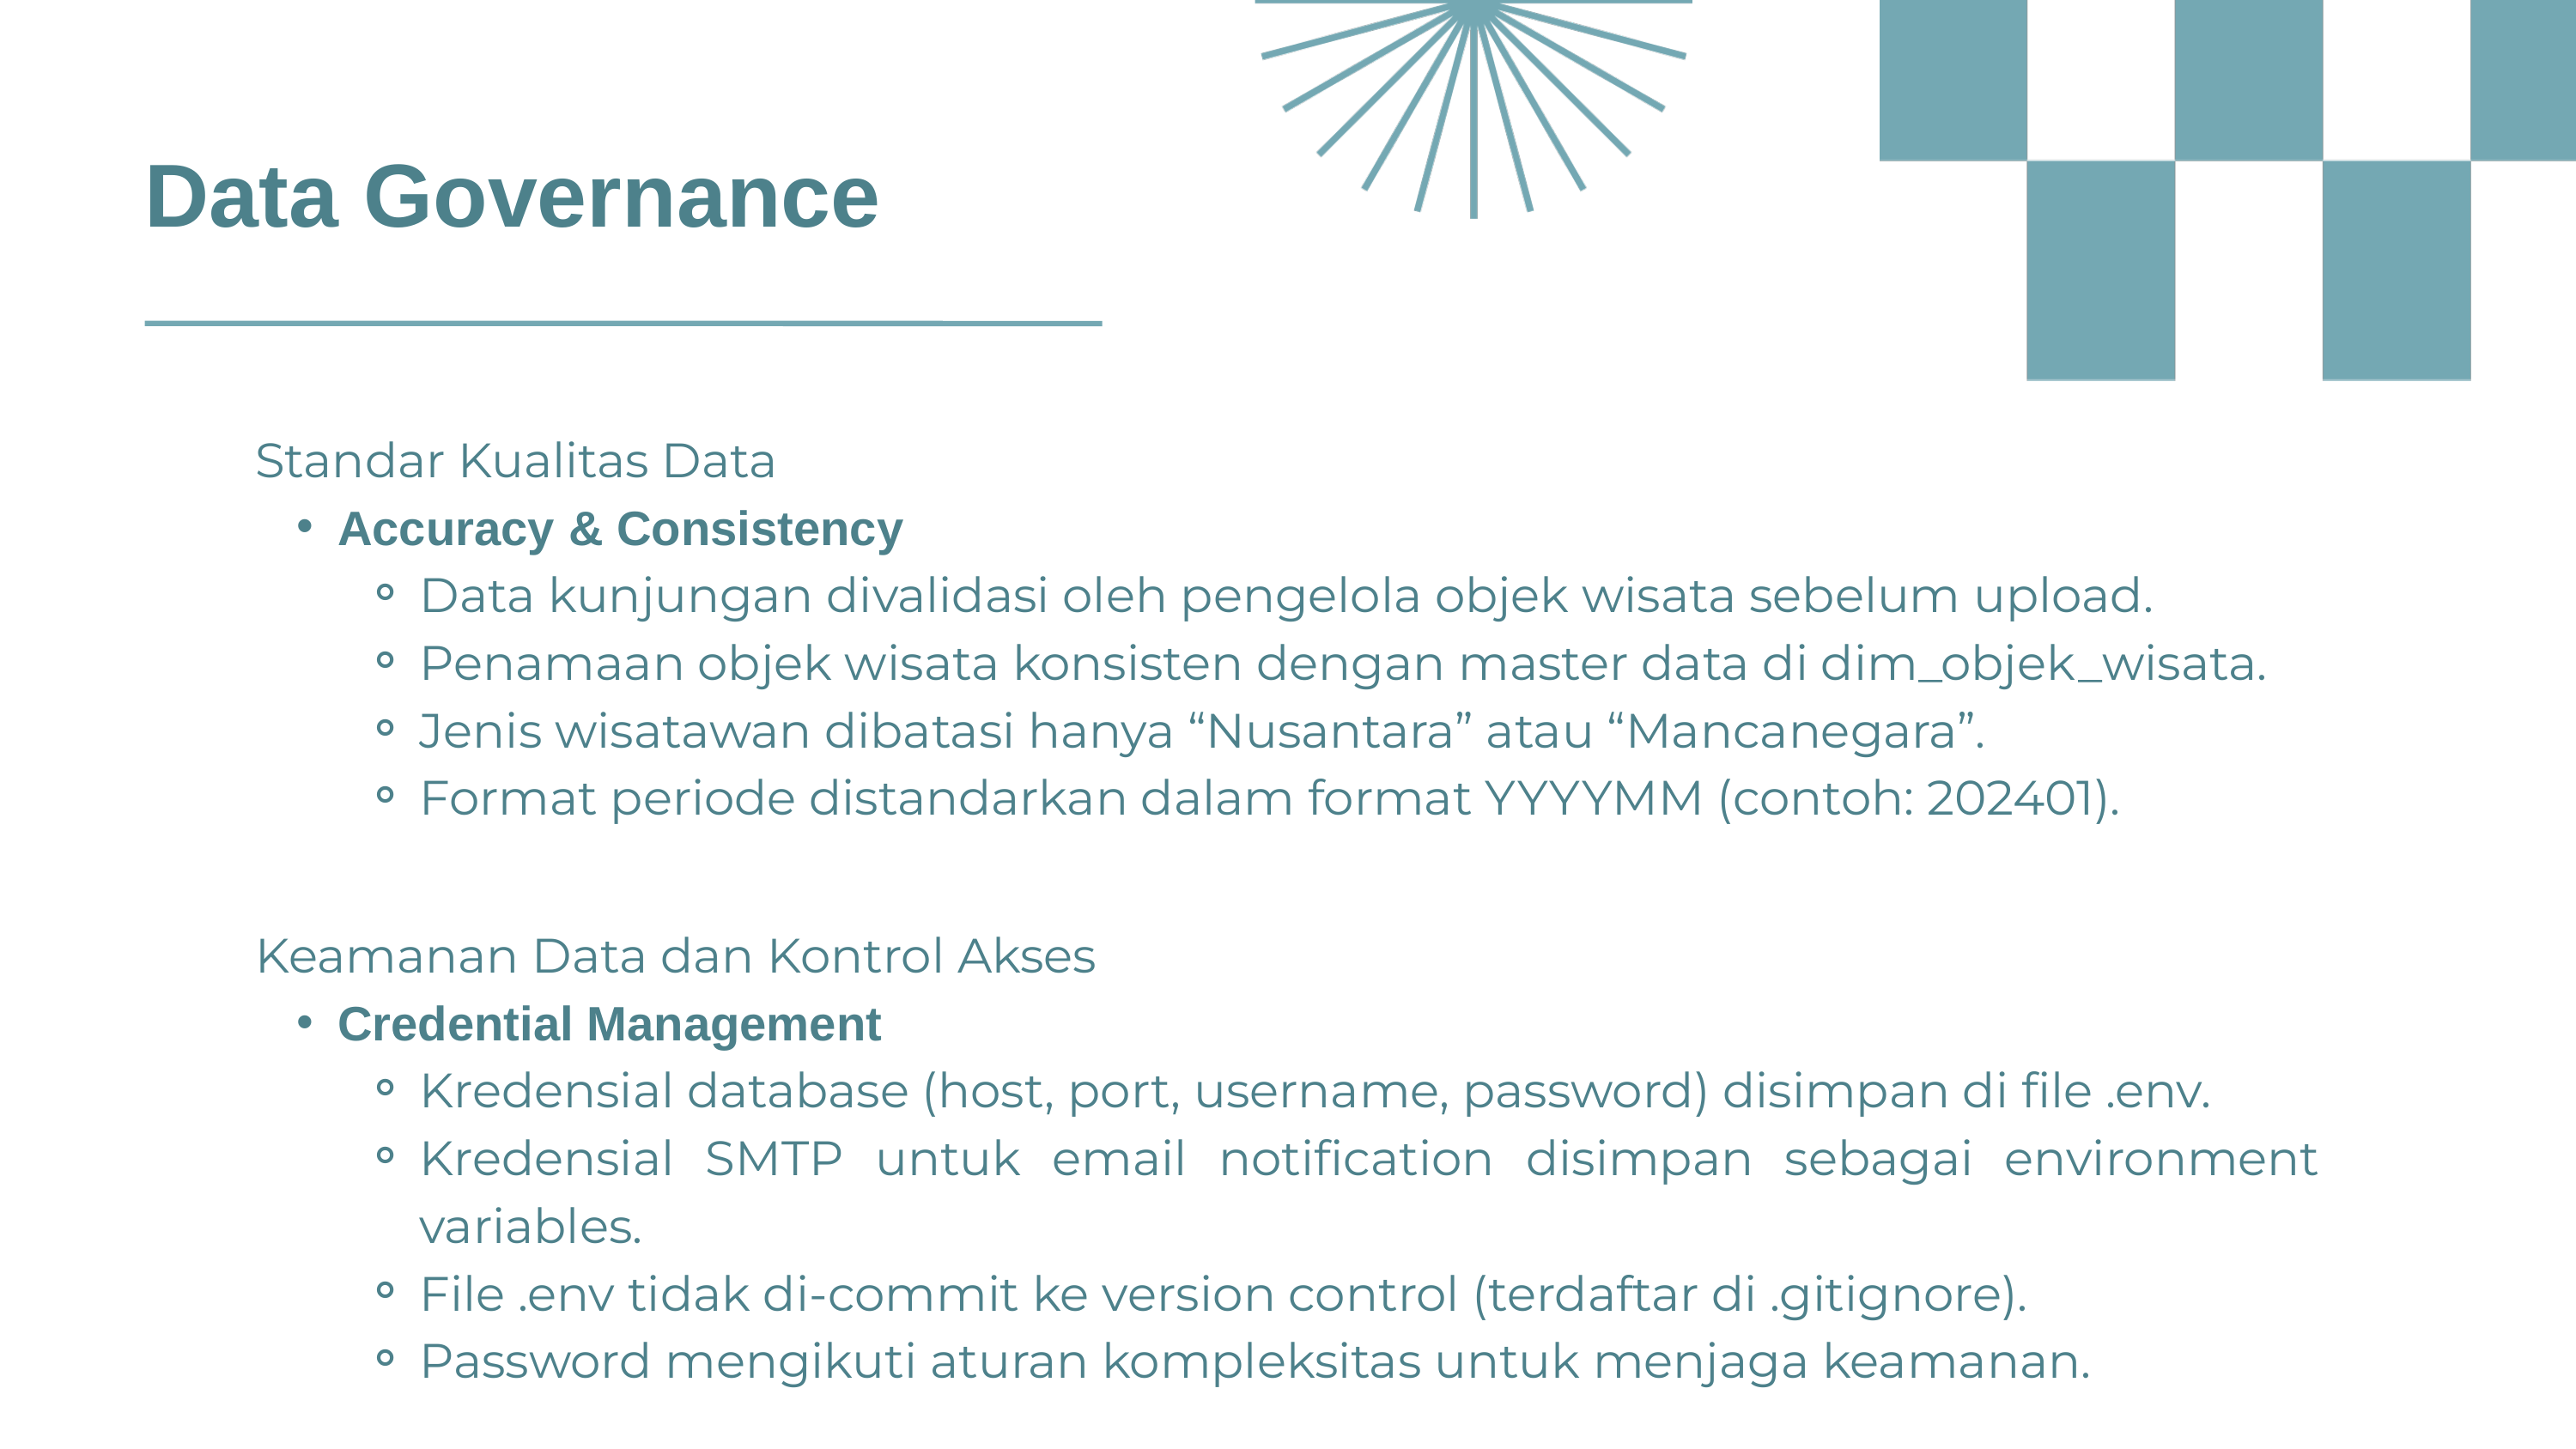

Data Governance

Standar Kualitas Data
Accuracy & Consistency
Data kunjungan divalidasi oleh pengelola objek wisata sebelum upload.
Penamaan objek wisata konsisten dengan master data di dim_objek_wisata.
Jenis wisatawan dibatasi hanya “Nusantara” atau “Mancanegara”.
Format periode distandarkan dalam format YYYYMM (contoh: 202401).

Keamanan Data dan Kontrol Akses
Credential Management
Kredensial database (host, port, username, password) disimpan di file .env.
Kredensial SMTP untuk email notification disimpan sebagai environment variables.
File .env tidak di-commit ke version control (terdaftar di .gitignore).
Password mengikuti aturan kompleksitas untuk menjaga keamanan.